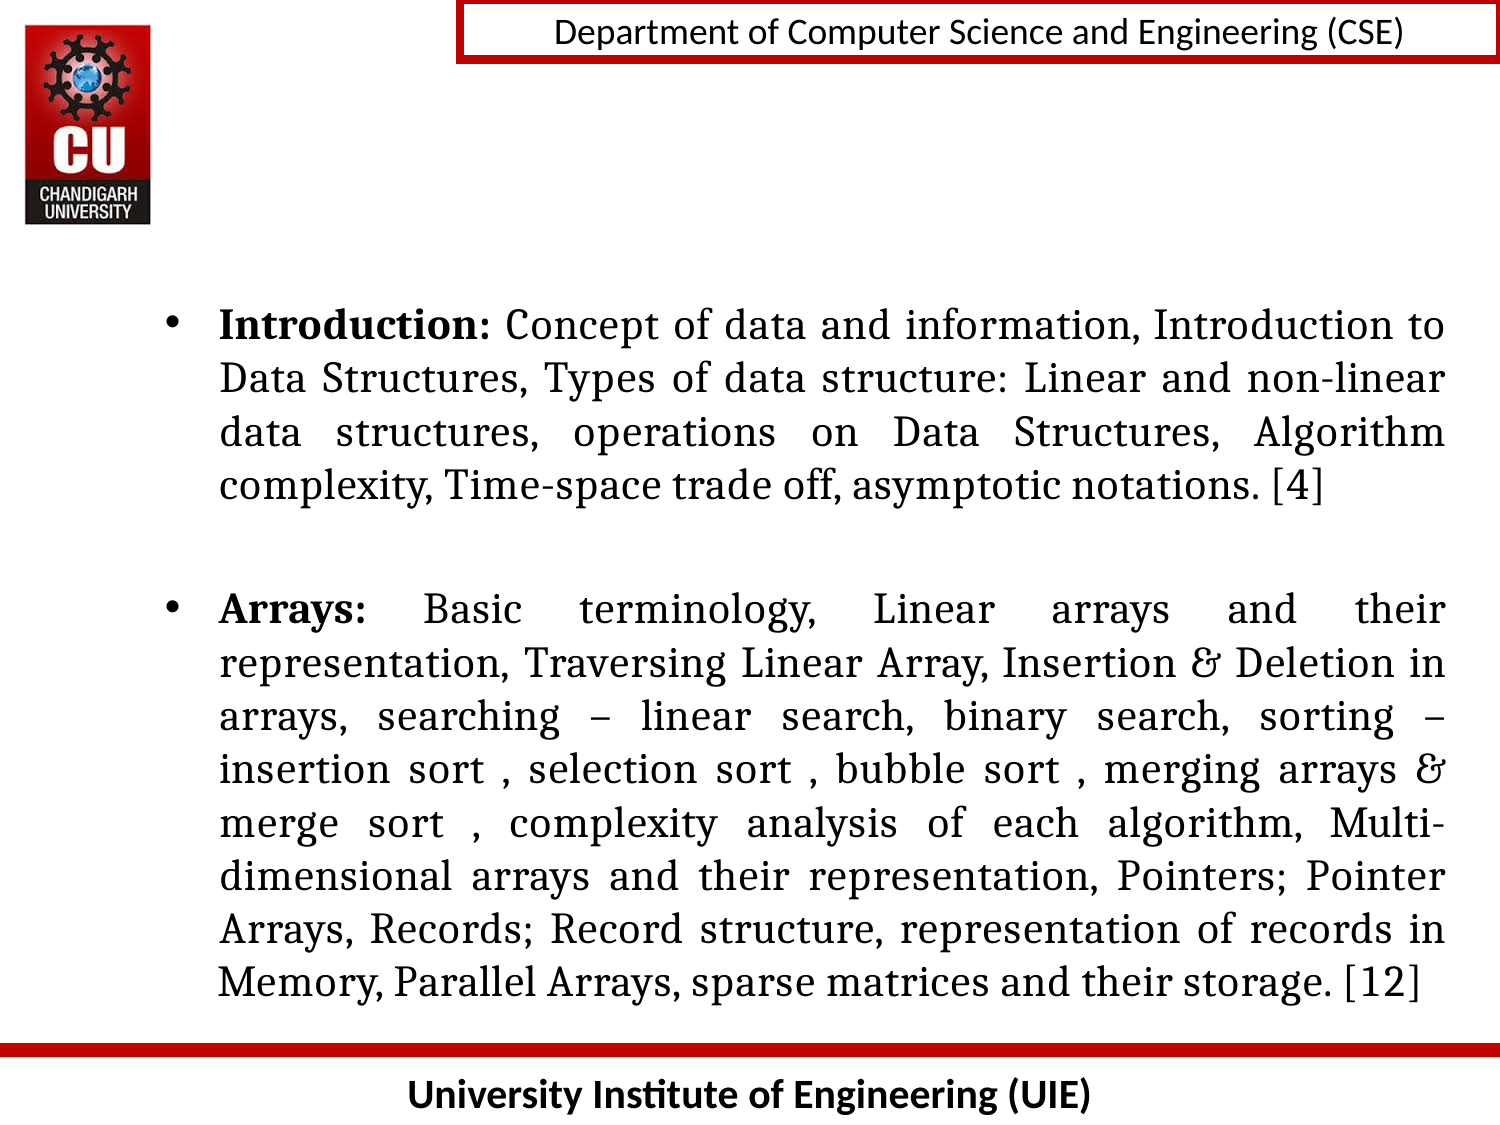

#
Introduction: Concept of data and information, Introduction to Data Structures, Types of data structure: Linear and non-linear data structures, operations on Data Structures, Algorithm complexity, Time-space trade off, asymptotic notations. [4]

Arrays: Basic terminology, Linear arrays and their representation, Traversing Linear Array, Insertion & Deletion in arrays, searching – linear search, binary search, sorting – insertion sort , selection sort , bubble sort , merging arrays & merge sort , complexity analysis of each algorithm, Multi-dimensional arrays and their representation, Pointers; Pointer Arrays, Records; Record structure, representation of records in Memory, Parallel Arrays, sparse matrices and their storage. [12]